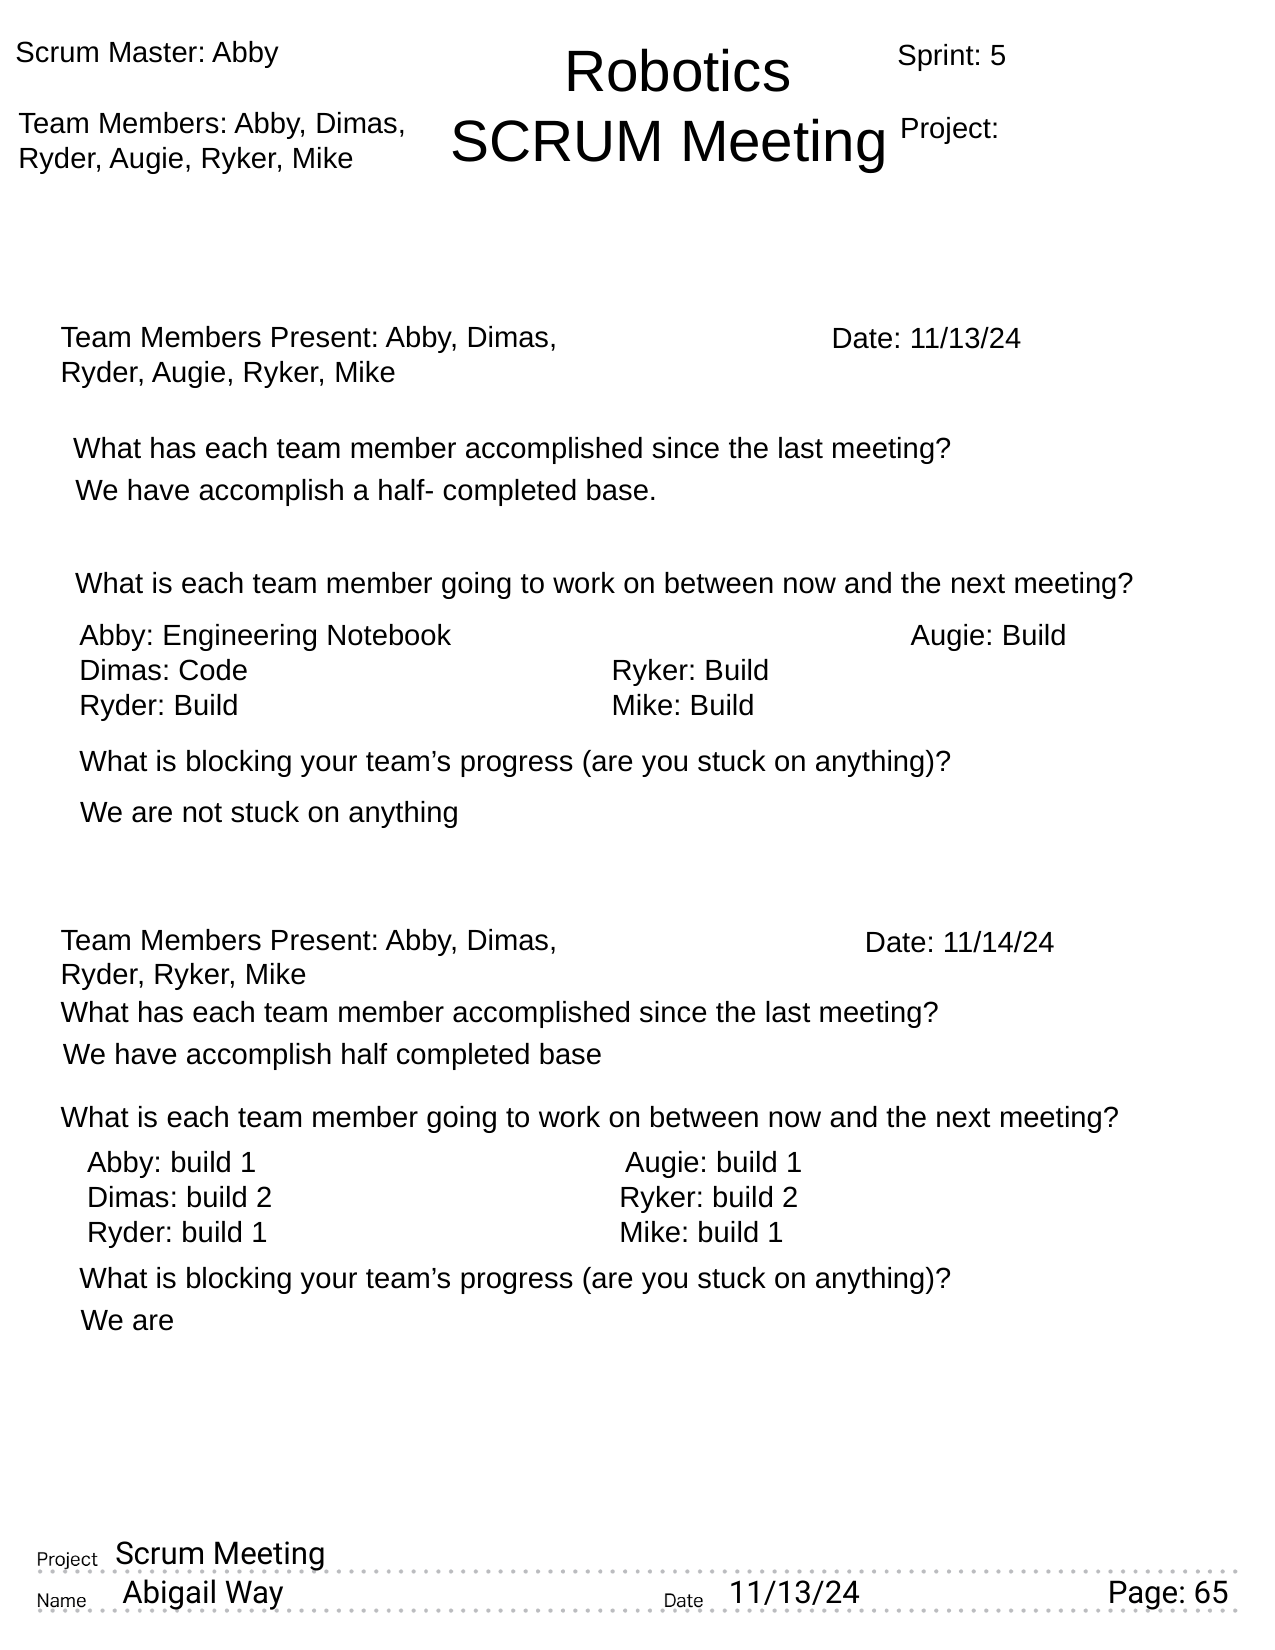

Scrum Master: Abby
       Robotics
SCRUM Meeting
Sprint: 5
Team Members: Abby, Dimas,
Ryder, Augie, Ryker, Mike
Project:
Team Members Present: Abby, Dimas,
Ryder, Augie, Ryker, Mike

Date: 11/13/24
What has each team member accomplished since the last meeting?
We have accomplish a half- completed base.
What is each team member going to work on between now and the next meeting?
Abby: Engineering Notebook                                                        Augie: Build
Dimas: Code		          Ryker: Build
Ryder: Build                               	          Mike: Build
What is blocking your team’s progress (are you stuck on anything)?
We are not stuck on anything
Team Members Present: Abby, Dimas,
Ryder, Ryker, Mike

Date: 11/14/24
What has each team member accomplished since the last meeting?
We have accomplish half completed base
What is each team member going to work on between now and the next meeting?
Abby: build 1                                             Augie: build 1
Dimas: build 2		          Ryker: build 2
Ryder: build 1                              	          Mike: build 1
What is blocking your team’s progress (are you stuck on anything)?
We are
# Scrum Meeting
11/13/24                                Page: 65
Abigail Way